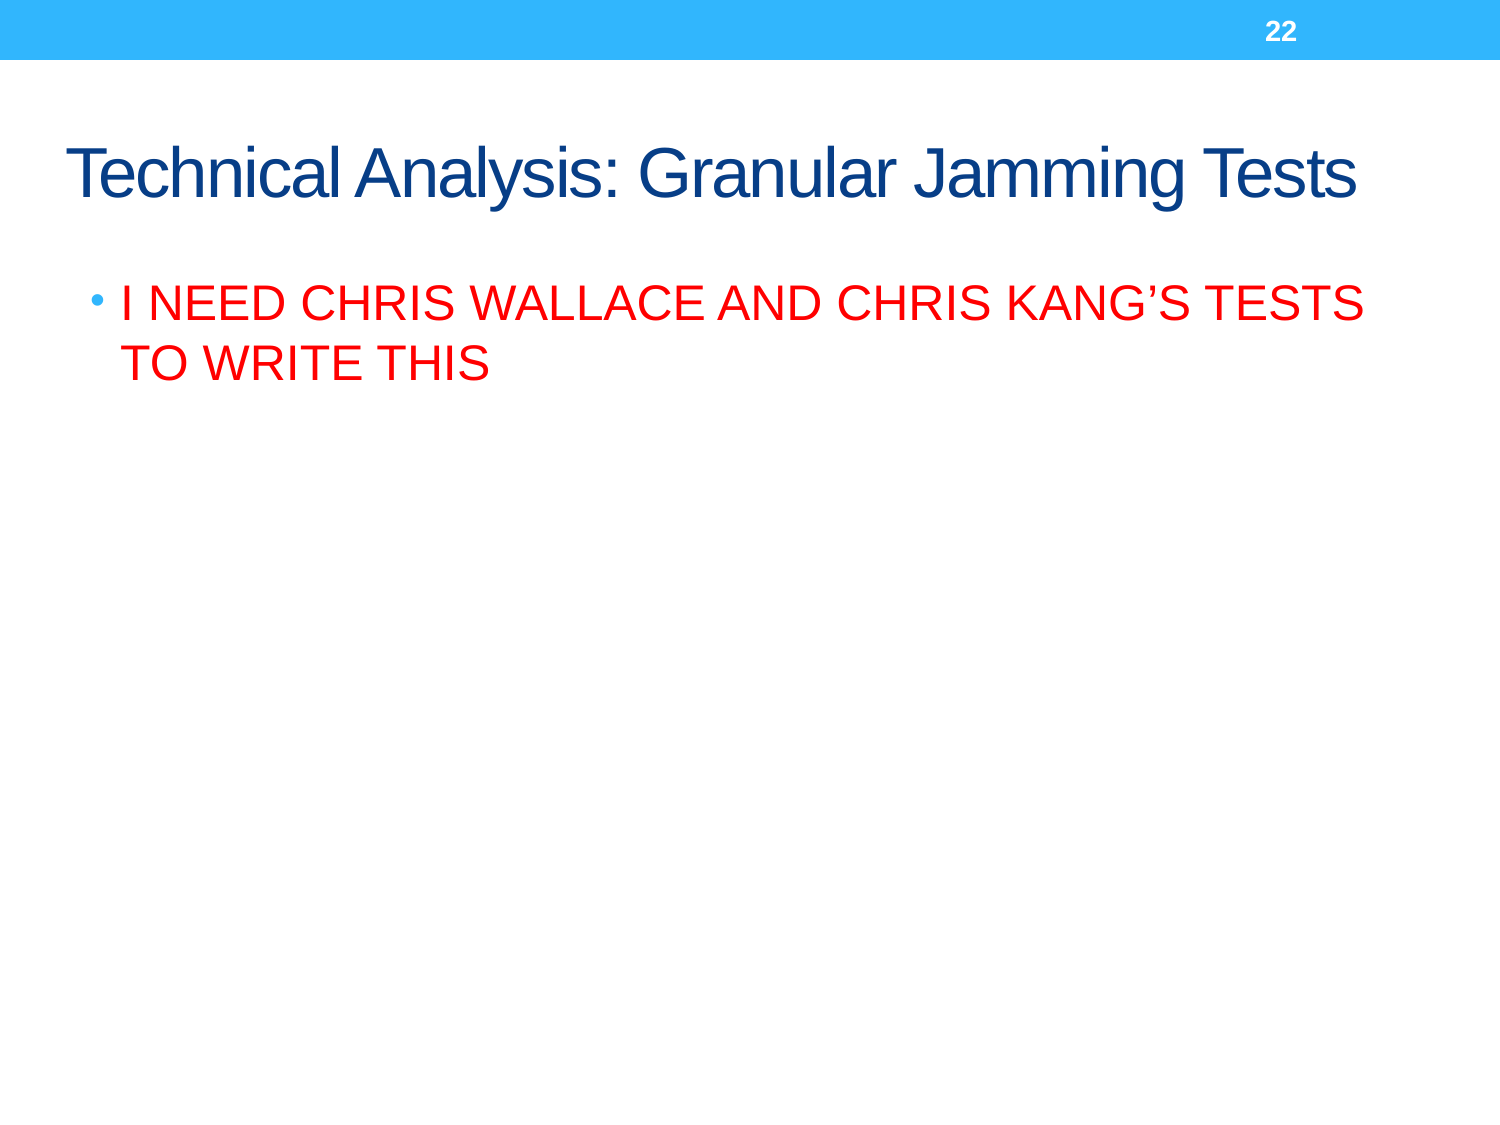

22
# Technical Analysis: Granular Jamming Tests
I NEED CHRIS WALLACE AND CHRIS KANG’S TESTS TO WRITE THIS